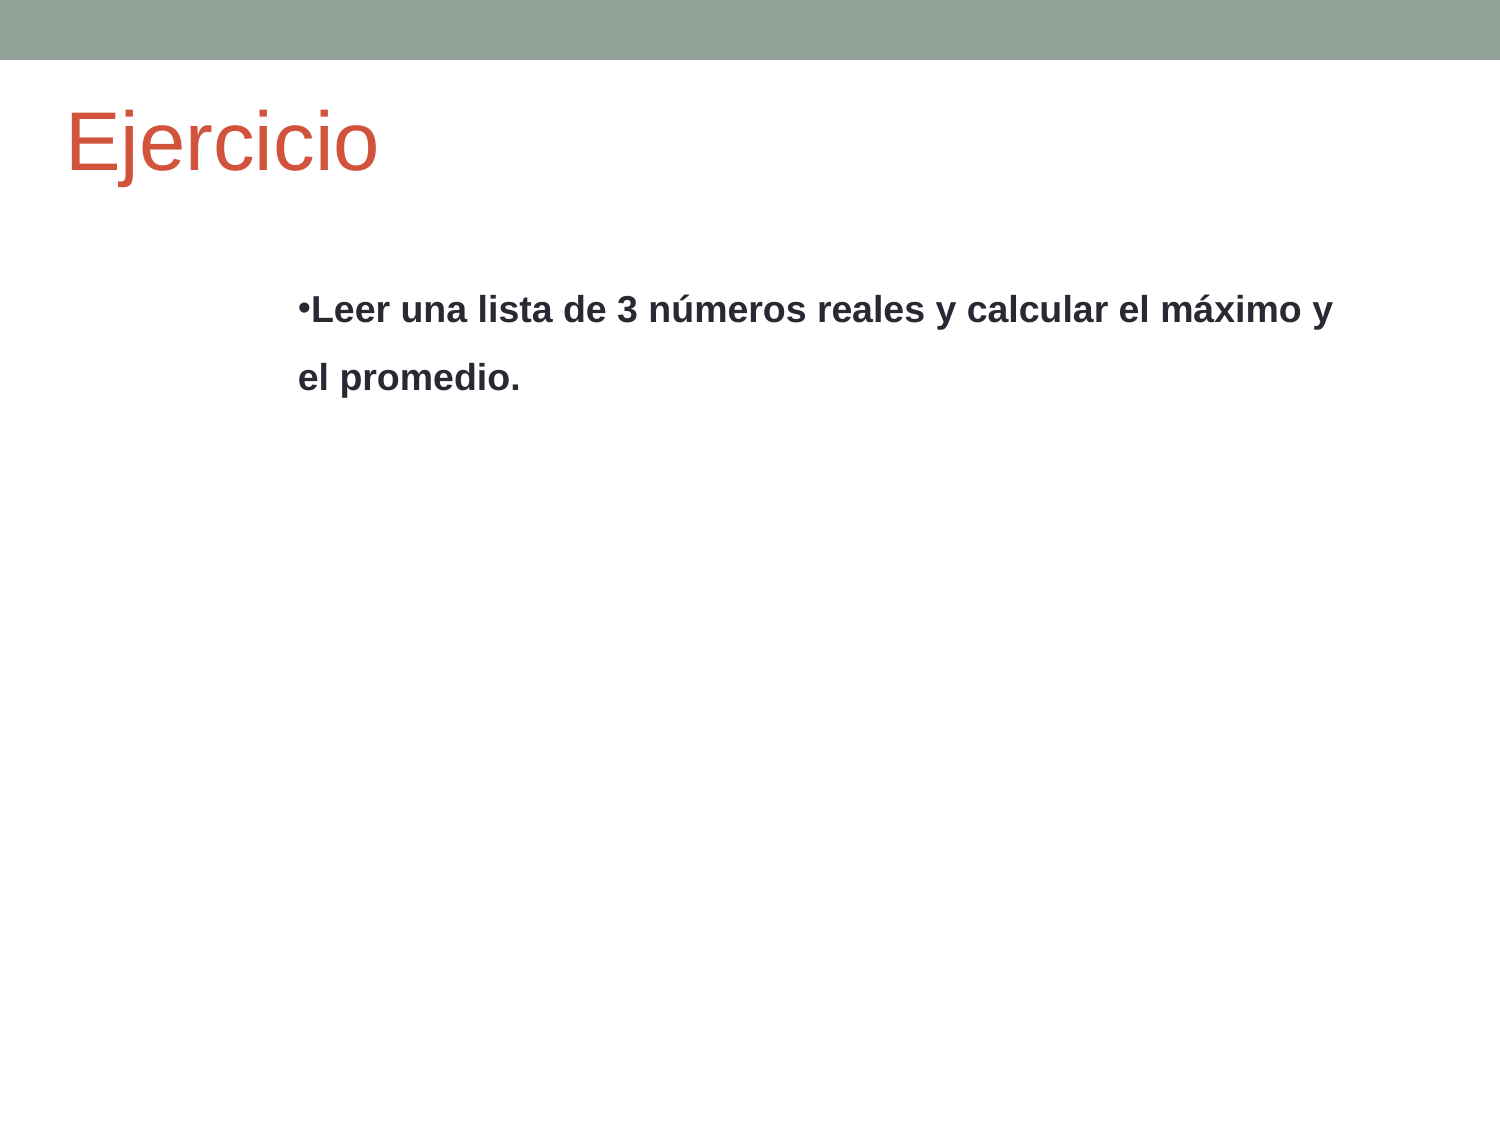

Ejercicio
Leer una lista de 3 números reales y calcular el máximo y
el promedio.